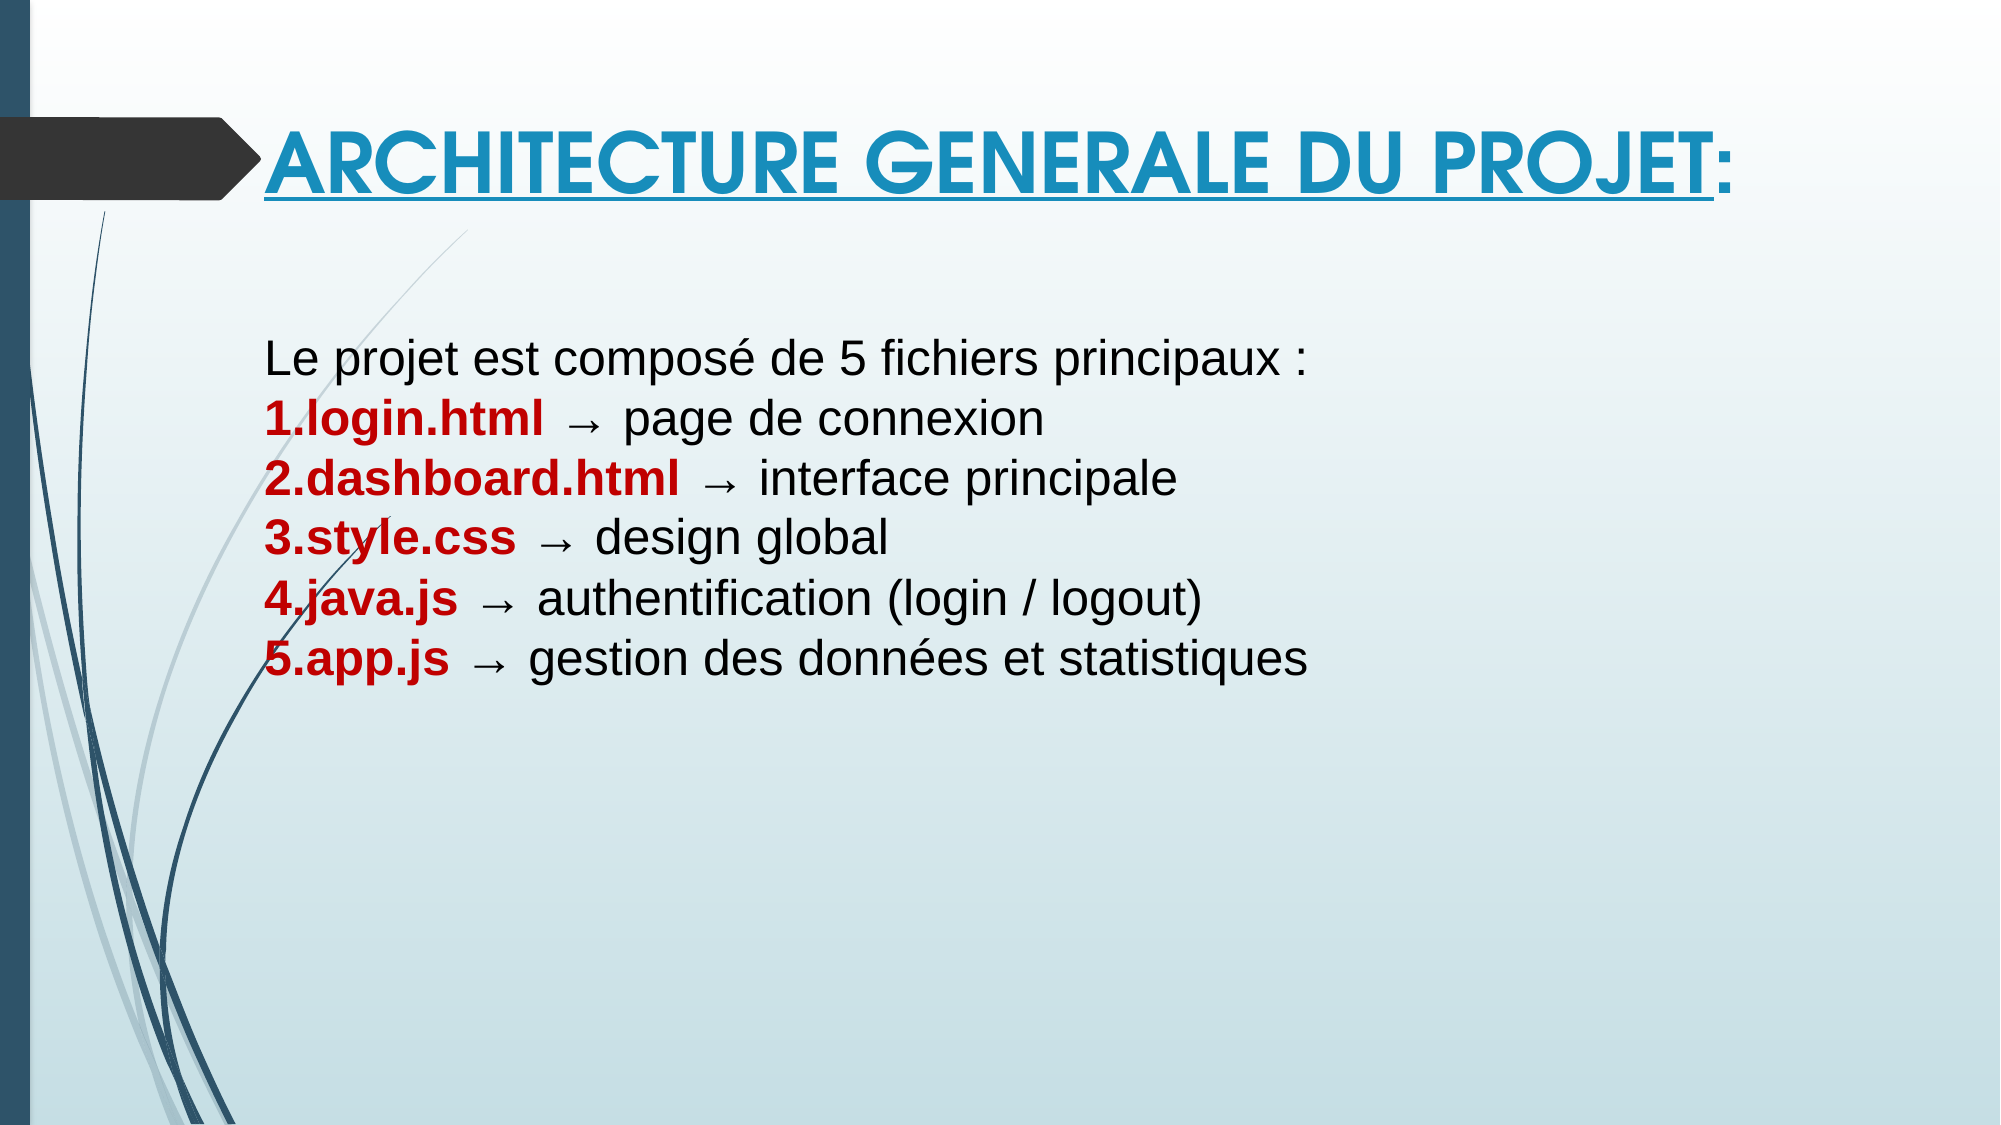

# ARCHITECTURE GENERALE DU PROJET:
Le projet est composé de 5 fichiers principaux :
login.html → page de connexion
dashboard.html → interface principale
style.css → design global
java.js → authentification (login / logout)
app.js → gestion des données et statistiques